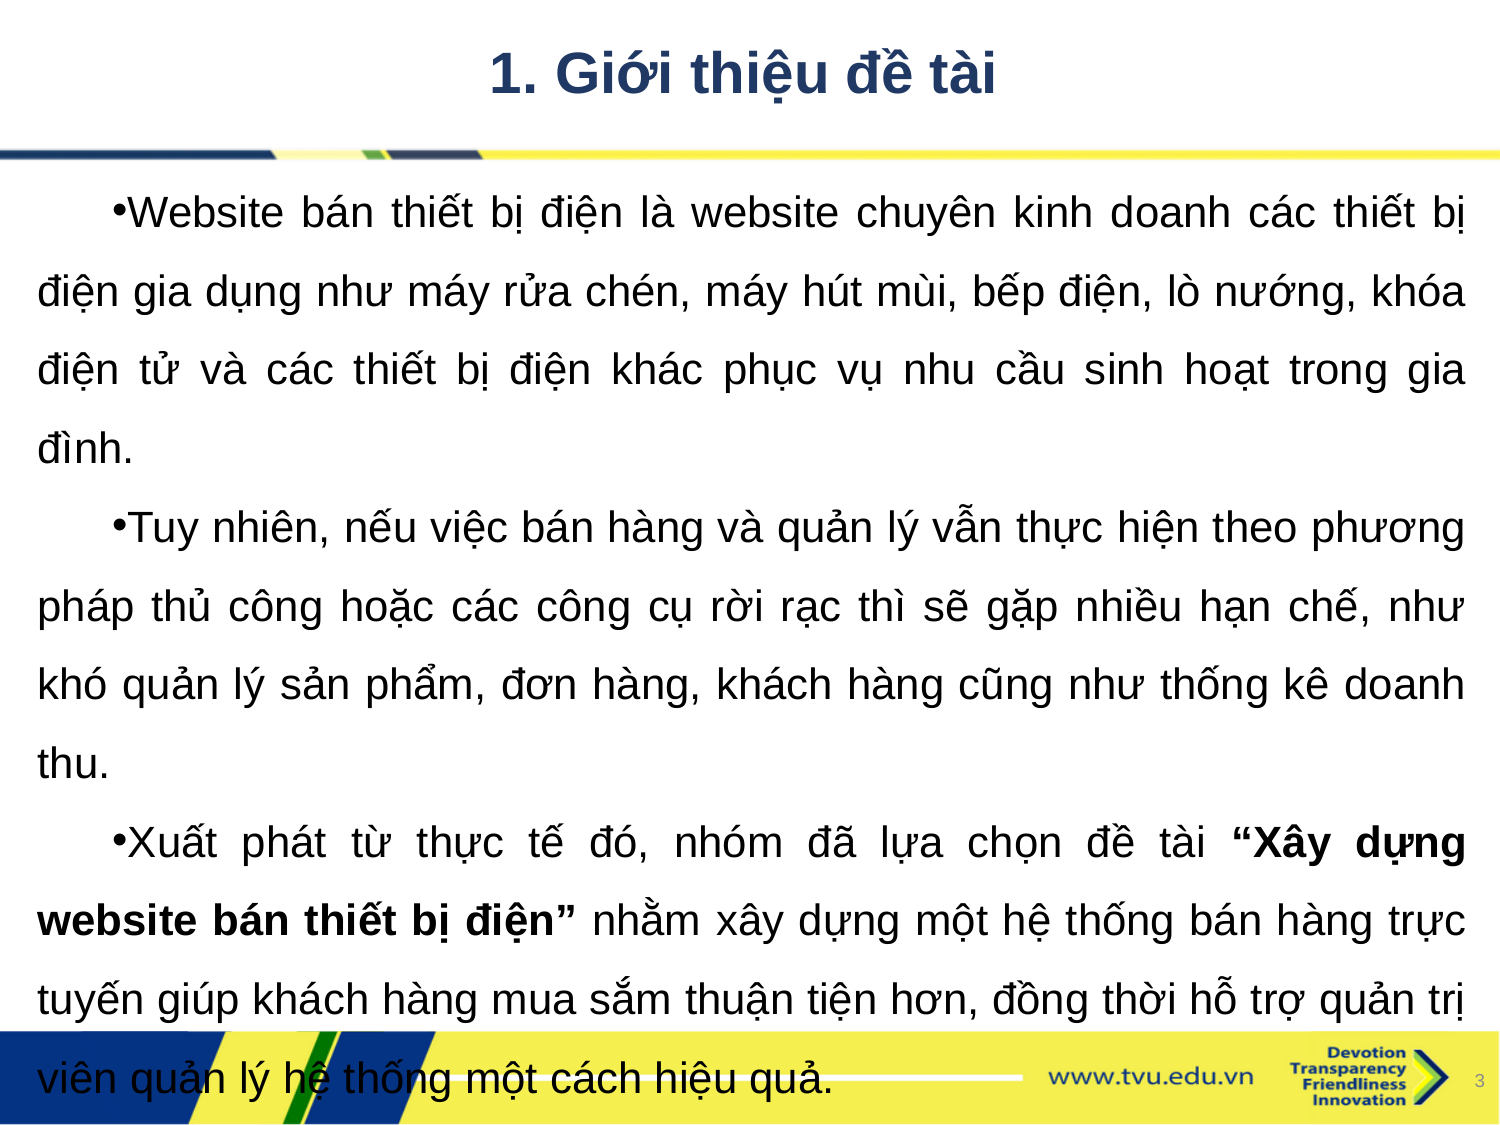

# 1. Giới thiệu đề tài
Website bán thiết bị điện là website chuyên kinh doanh các thiết bị điện gia dụng như máy rửa chén, máy hút mùi, bếp điện, lò nướng, khóa điện tử và các thiết bị điện khác phục vụ nhu cầu sinh hoạt trong gia đình.
Tuy nhiên, nếu việc bán hàng và quản lý vẫn thực hiện theo phương pháp thủ công hoặc các công cụ rời rạc thì sẽ gặp nhiều hạn chế, như khó quản lý sản phẩm, đơn hàng, khách hàng cũng như thống kê doanh thu.
Xuất phát từ thực tế đó, nhóm đã lựa chọn đề tài “Xây dựng website bán thiết bị điện” nhằm xây dựng một hệ thống bán hàng trực tuyến giúp khách hàng mua sắm thuận tiện hơn, đồng thời hỗ trợ quản trị viên quản lý hệ thống một cách hiệu quả.

3